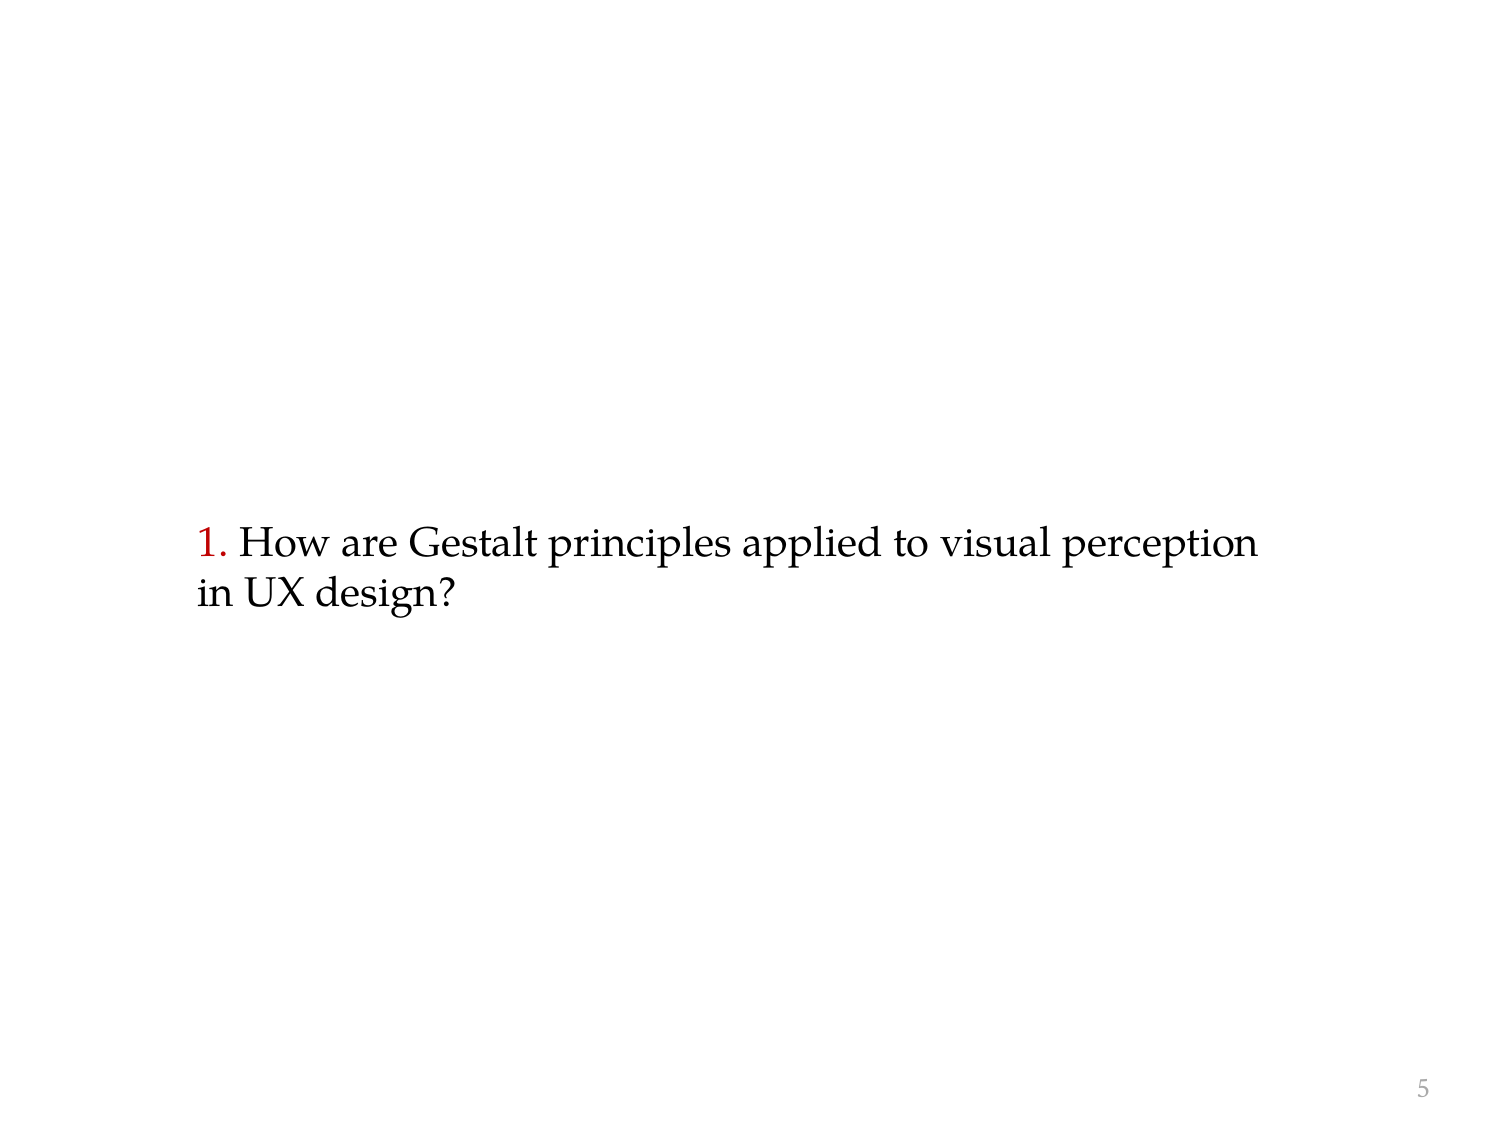

#

1. How are Gestalt principles applied to visual perception in UX design?

5